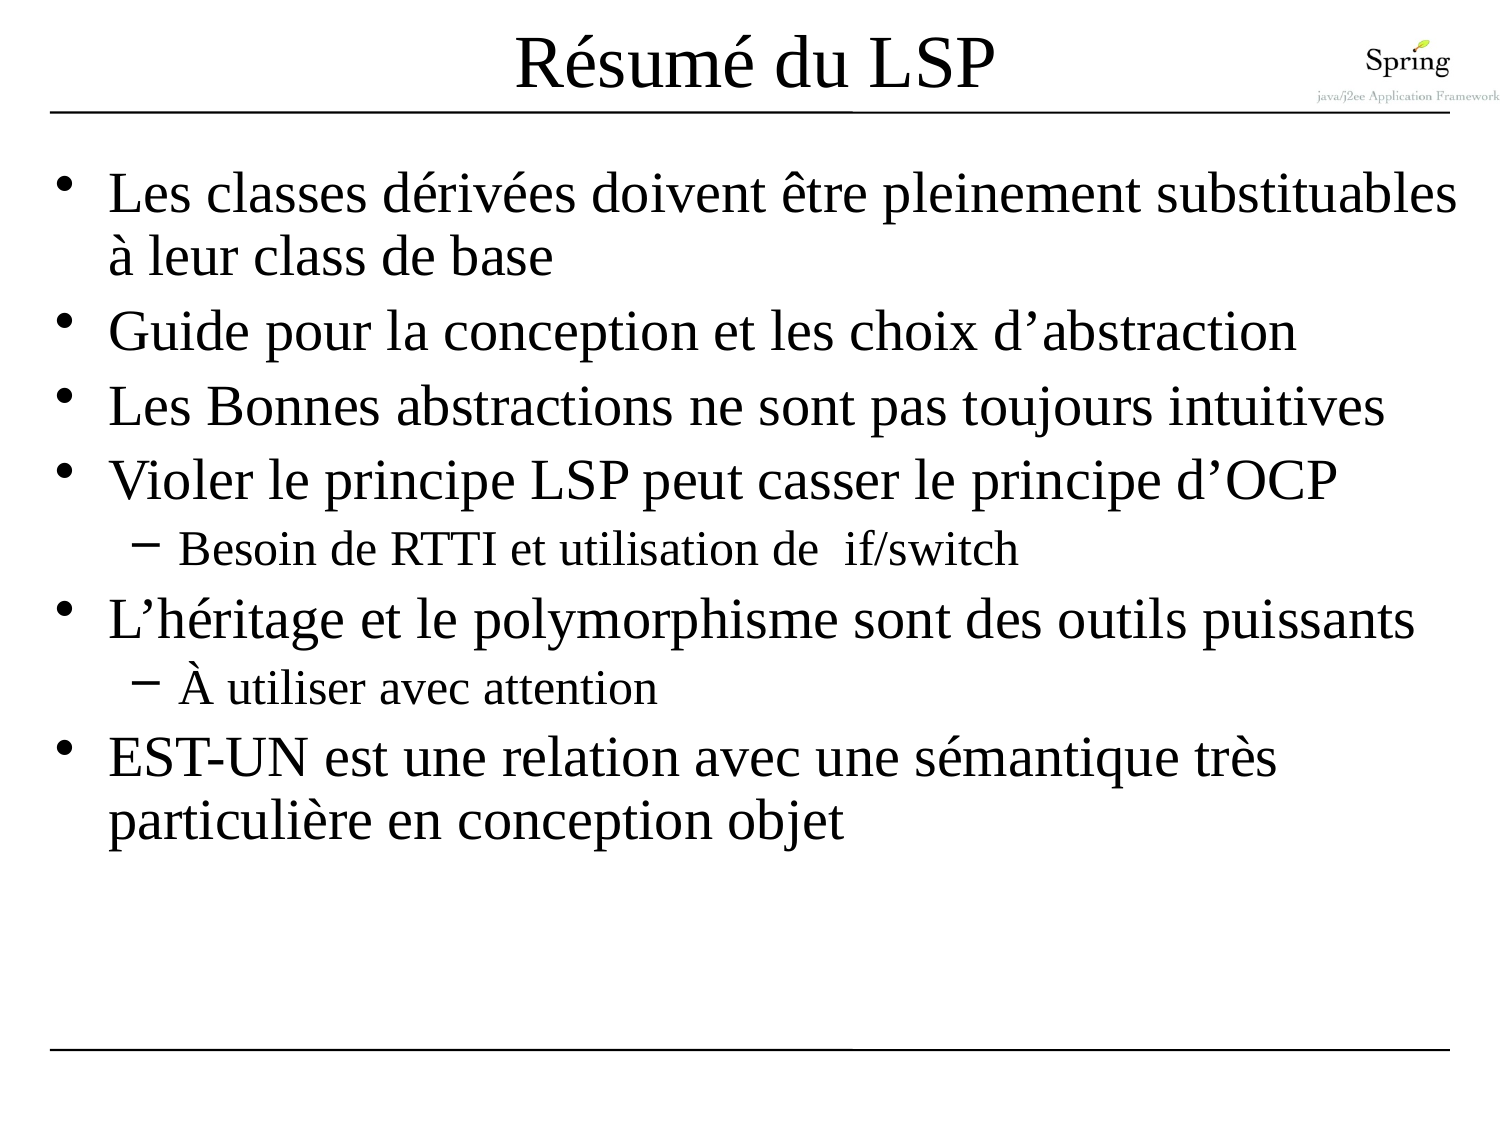

# Résumé du LSP
Les classes dérivées doivent être pleinement substituables à leur class de base
Guide pour la conception et les choix d’abstraction
Les Bonnes abstractions ne sont pas toujours intuitives
Violer le principe LSP peut casser le principe d’OCP
Besoin de RTTI et utilisation de  if/switch
L’héritage et le polymorphisme sont des outils puissants
À utiliser avec attention
EST-UN est une relation avec une sémantique très particulière en conception objet